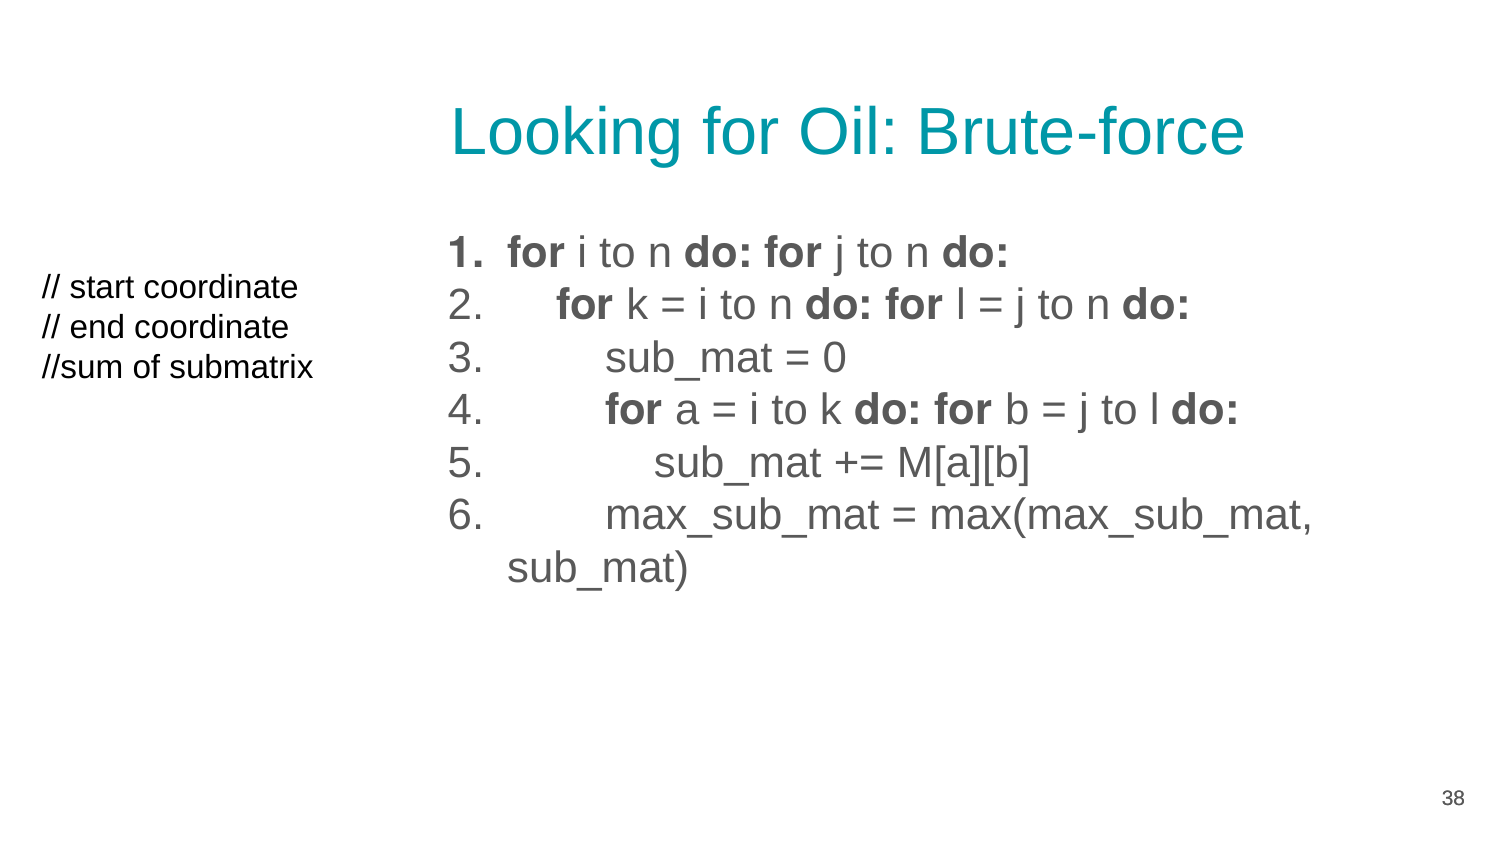

Looking for Oil: Brute-force
for i to n do: for j to n do:
    for k = i to n do: for l = j to n do:
        sub_mat = 0
        for a = i to k do: for b = j to l do:
            sub_mat += M[a][b]
        max_sub_mat = max(max_sub_mat, sub_mat)

// start coordinate
// end coordinate
//sum of submatrix

38
38